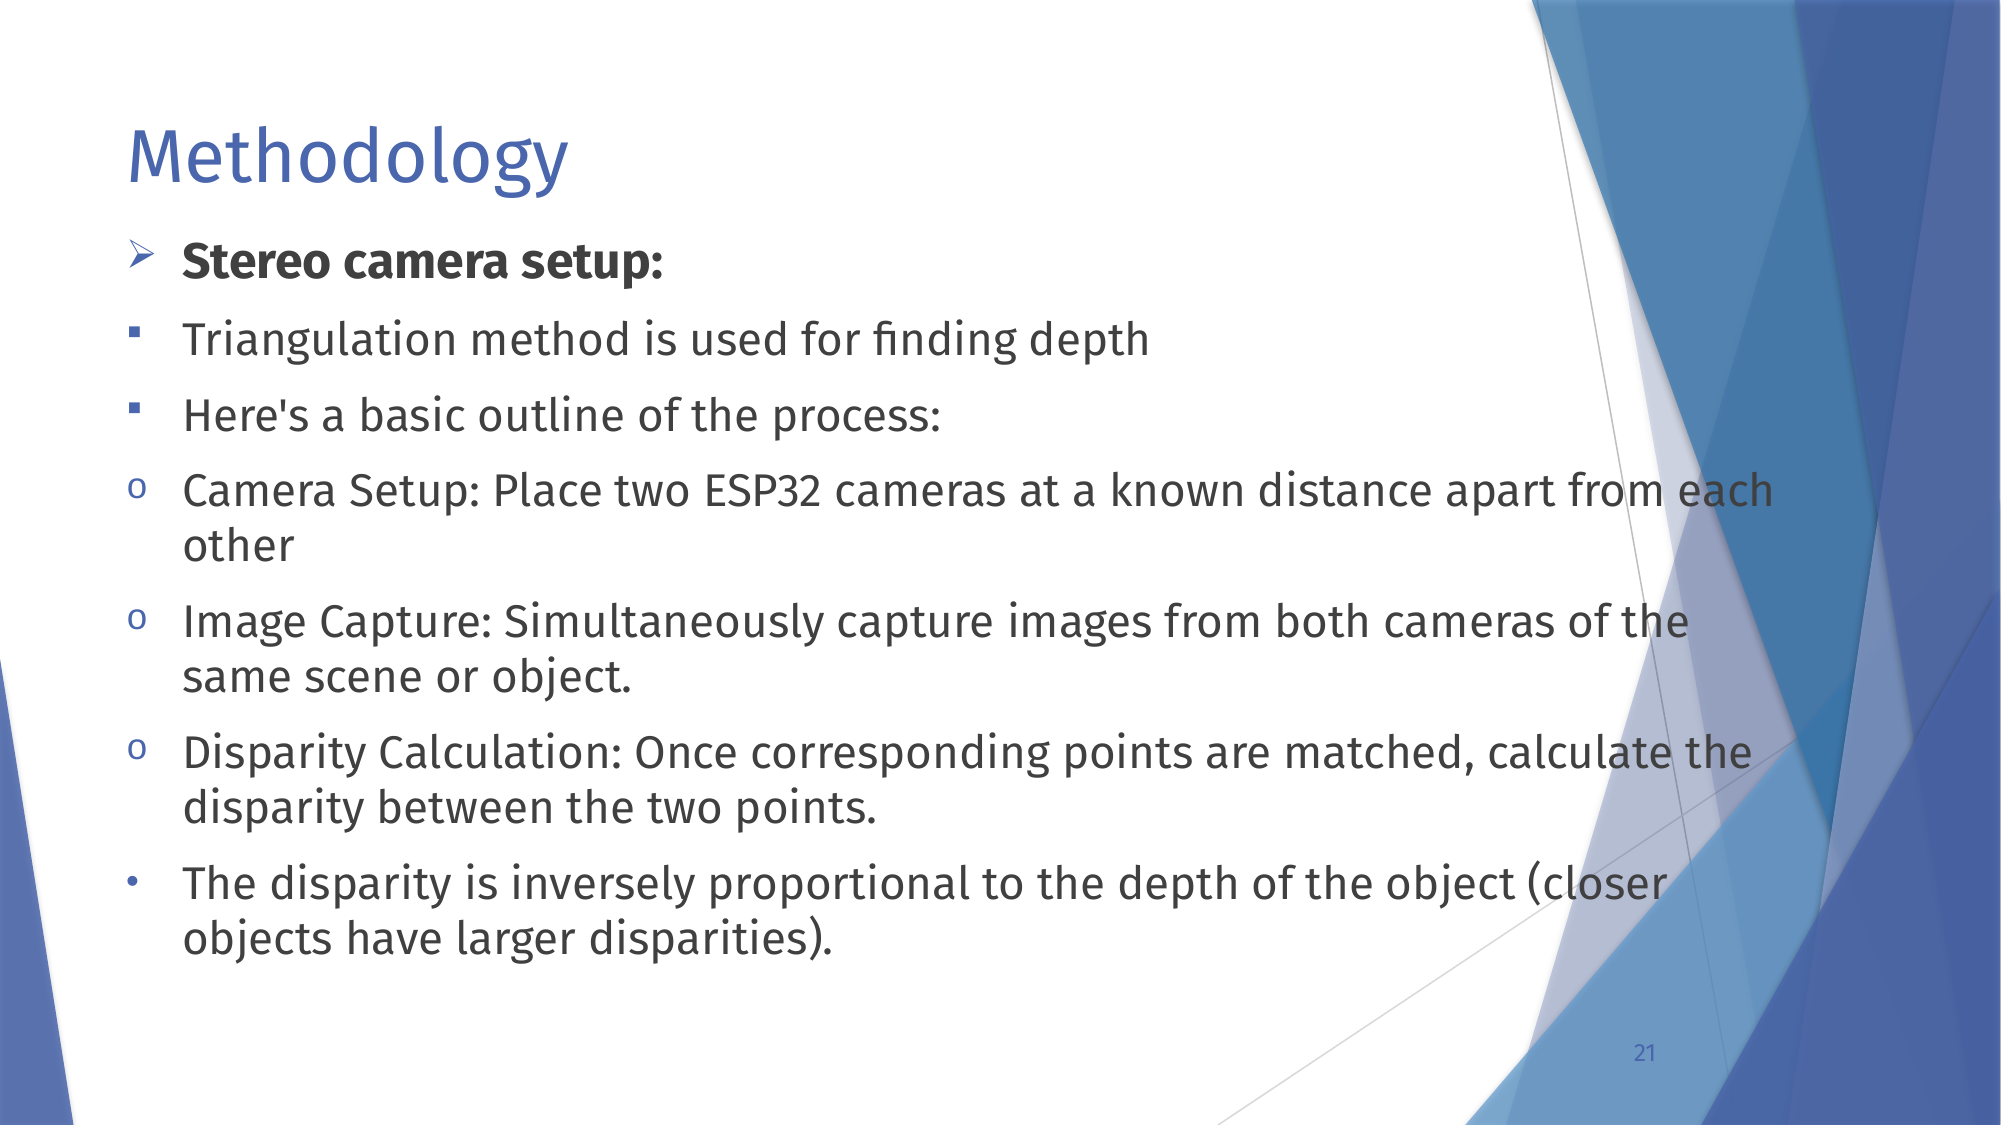

# Methodology
Stereo camera setup:
Triangulation method is used for finding depth
Here's a basic outline of the process:
Camera Setup: Place two ESP32 cameras at a known distance apart from each other
Image Capture: Simultaneously capture images from both cameras of the same scene or object.
Disparity Calculation: Once corresponding points are matched, calculate the disparity between the two points.
The disparity is inversely proportional to the depth of the object (closer objects have larger disparities).

21